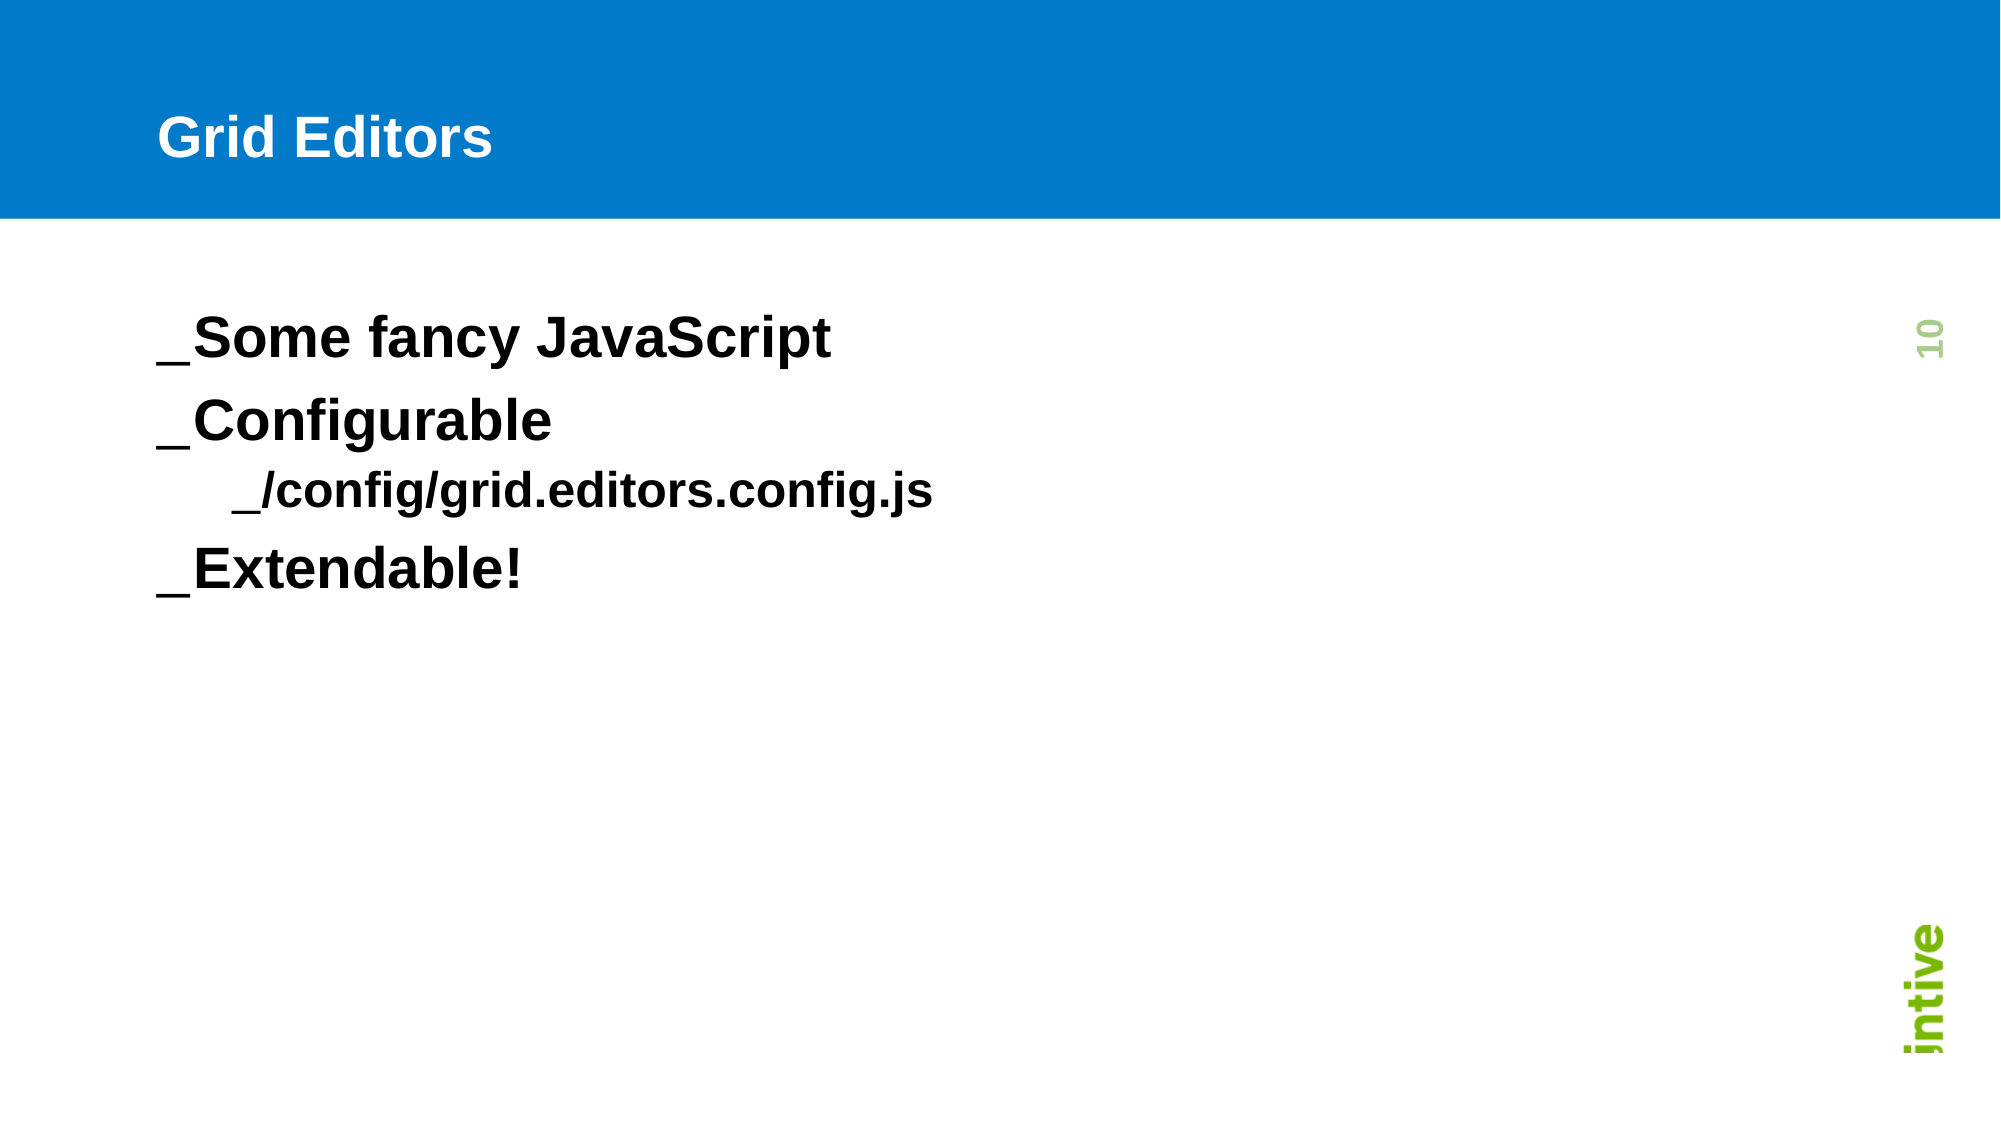

# Grid Editors
Some fancy JavaScript
Configurable
/config/grid.editors.config.js
Extendable!
10